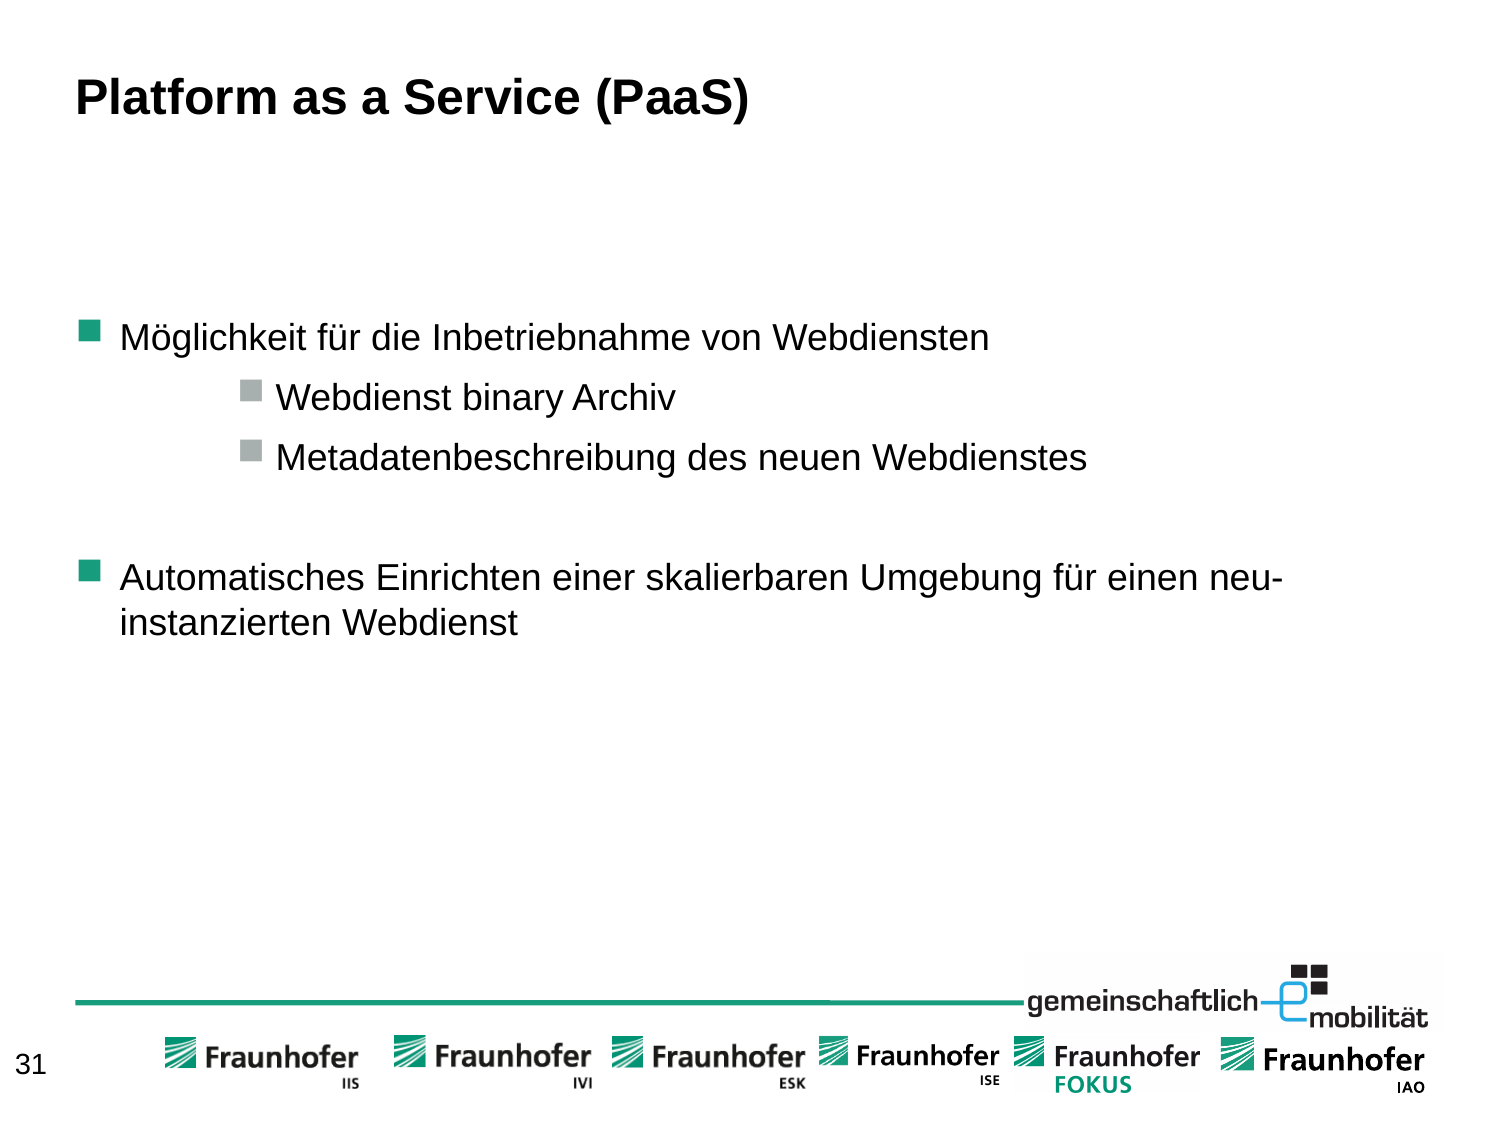

# Platform as a Service (PaaS)
Möglichkeit für die Inbetriebnahme von Webdiensten
Webdienst binary Archiv
Metadatenbeschreibung des neuen Webdienstes

Automatisches Einrichten einer skalierbaren Umgebung für einen neu-instanzierten Webdienst

31